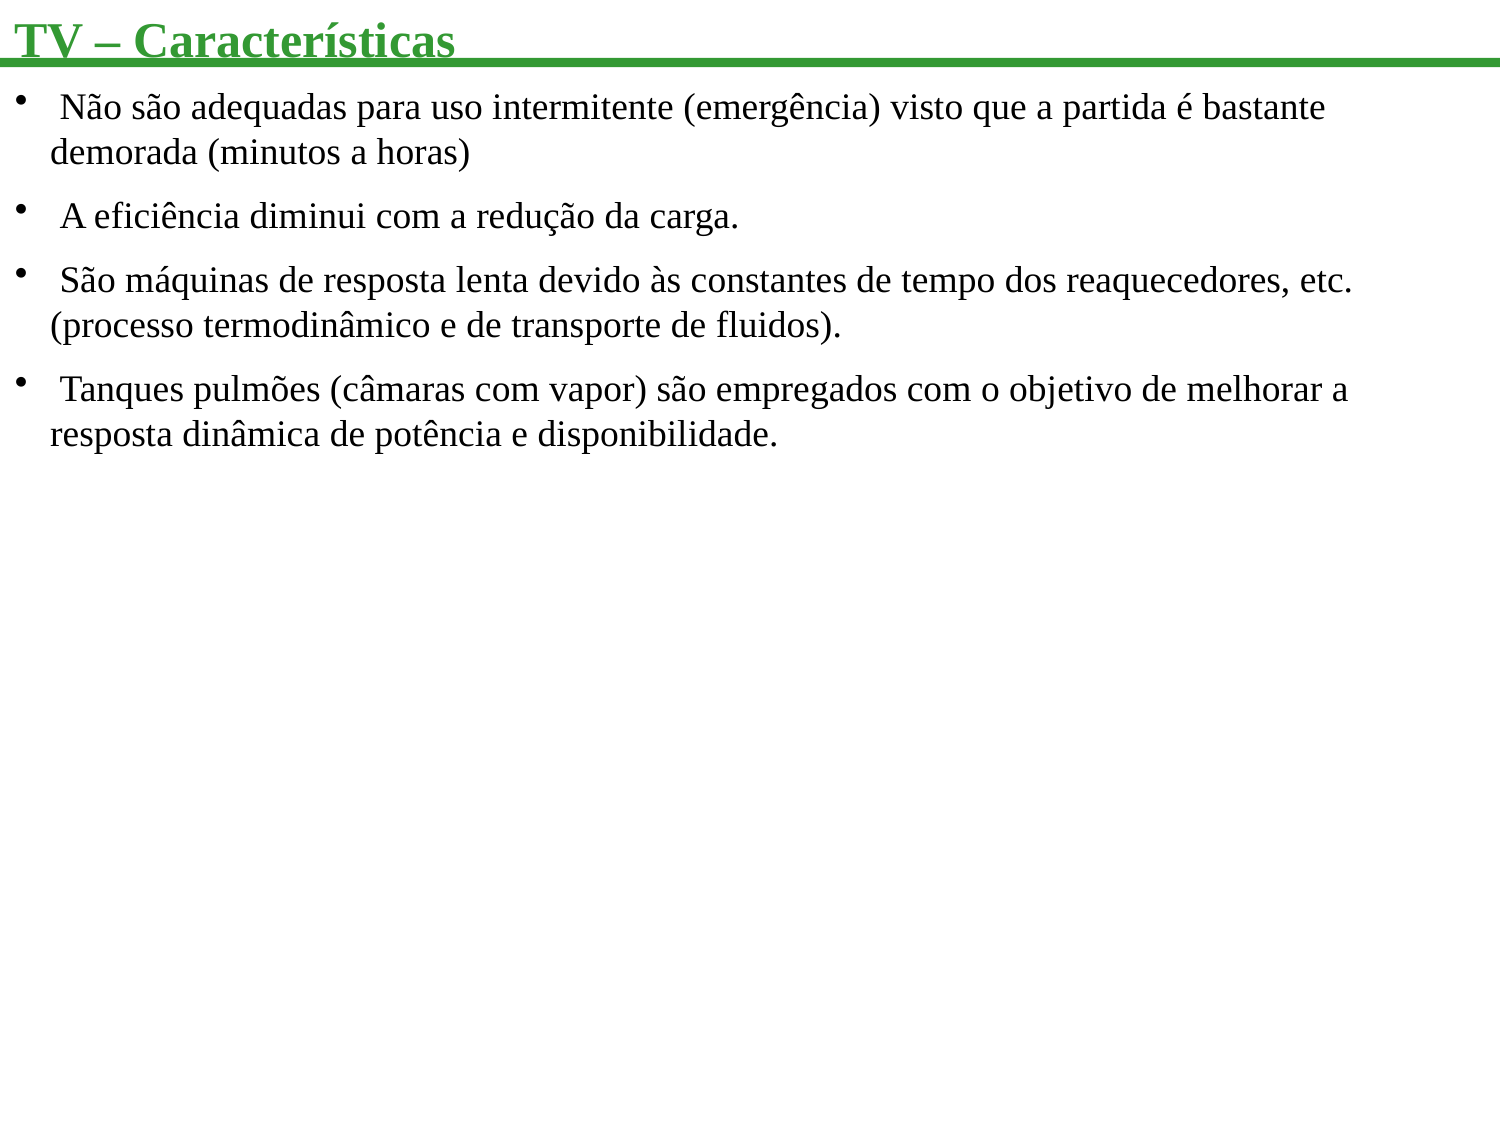

TV – Características

 Não são adequadas para uso intermitente (emergência) visto que a partida é bastante demorada (minutos a horas)
 A eficiência diminui com a redução da carga.
 São máquinas de resposta lenta devido às constantes de tempo dos reaquecedores, etc. (processo termodinâmico e de transporte de fluidos).
 Tanques pulmões (câmaras com vapor) são empregados com o objetivo de melhorar a resposta dinâmica de potência e disponibilidade.